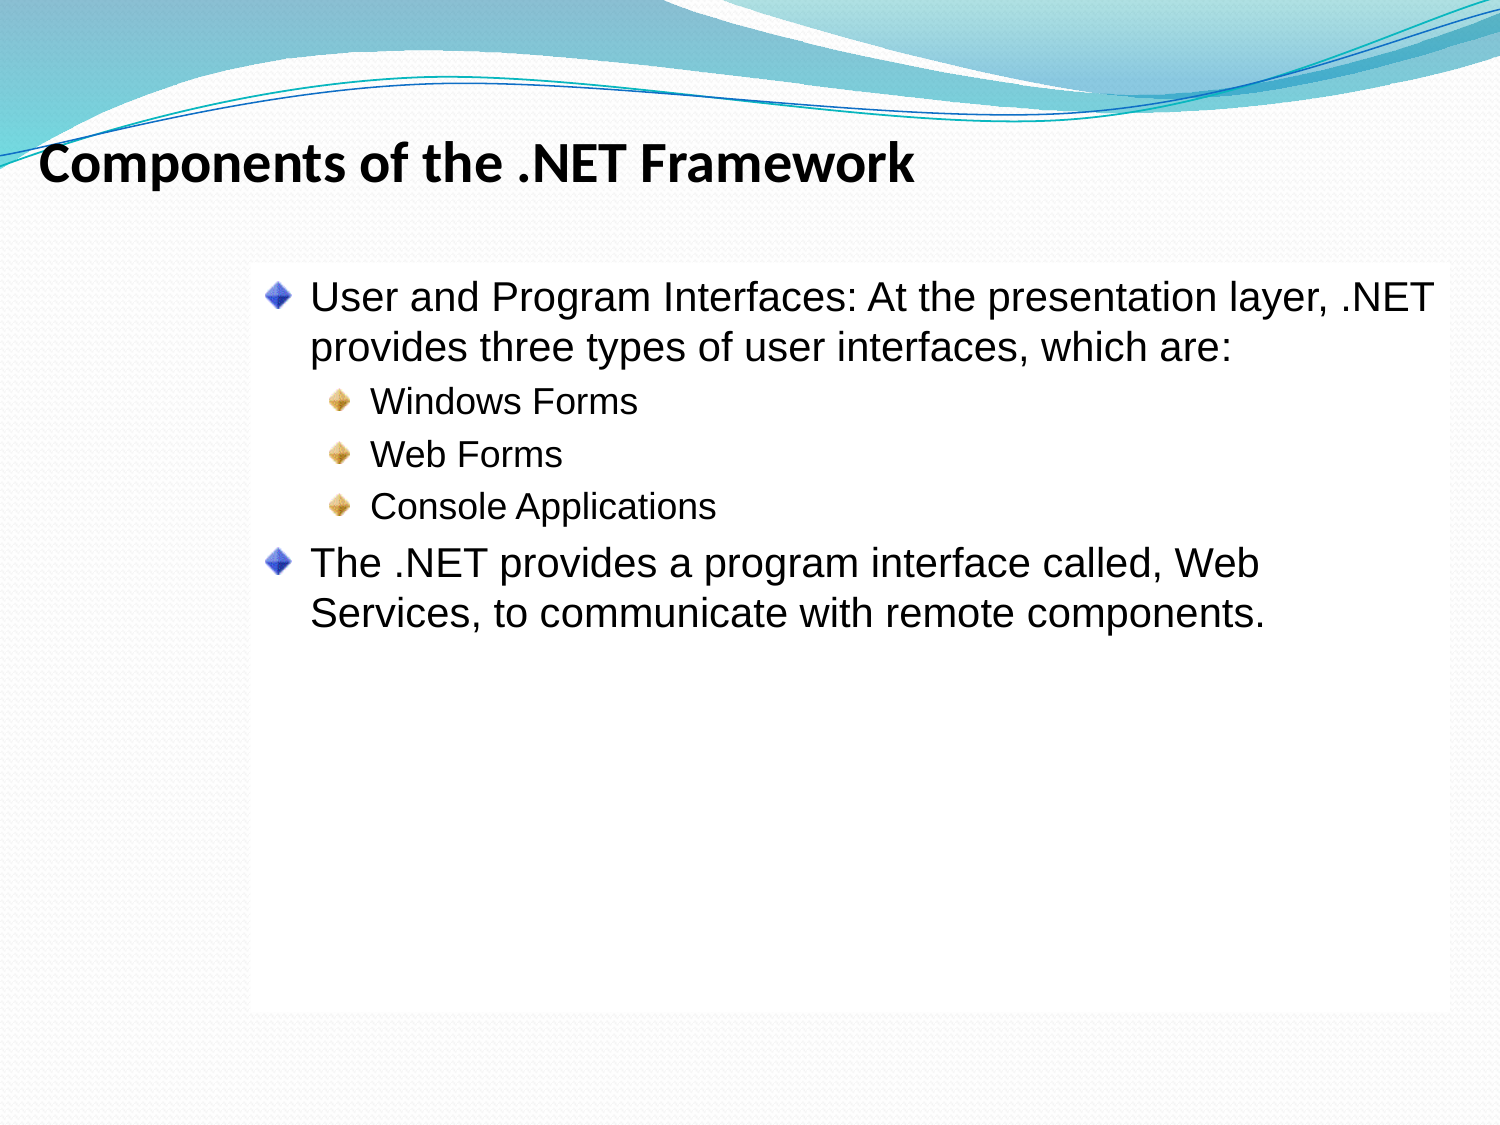

Components of the .NET Framework
User and Program Interfaces: At the presentation layer, .NET provides three types of user interfaces, which are:
Windows Forms
Web Forms
Console Applications
The .NET provides a program interface called, Web Services, to communicate with remote components.